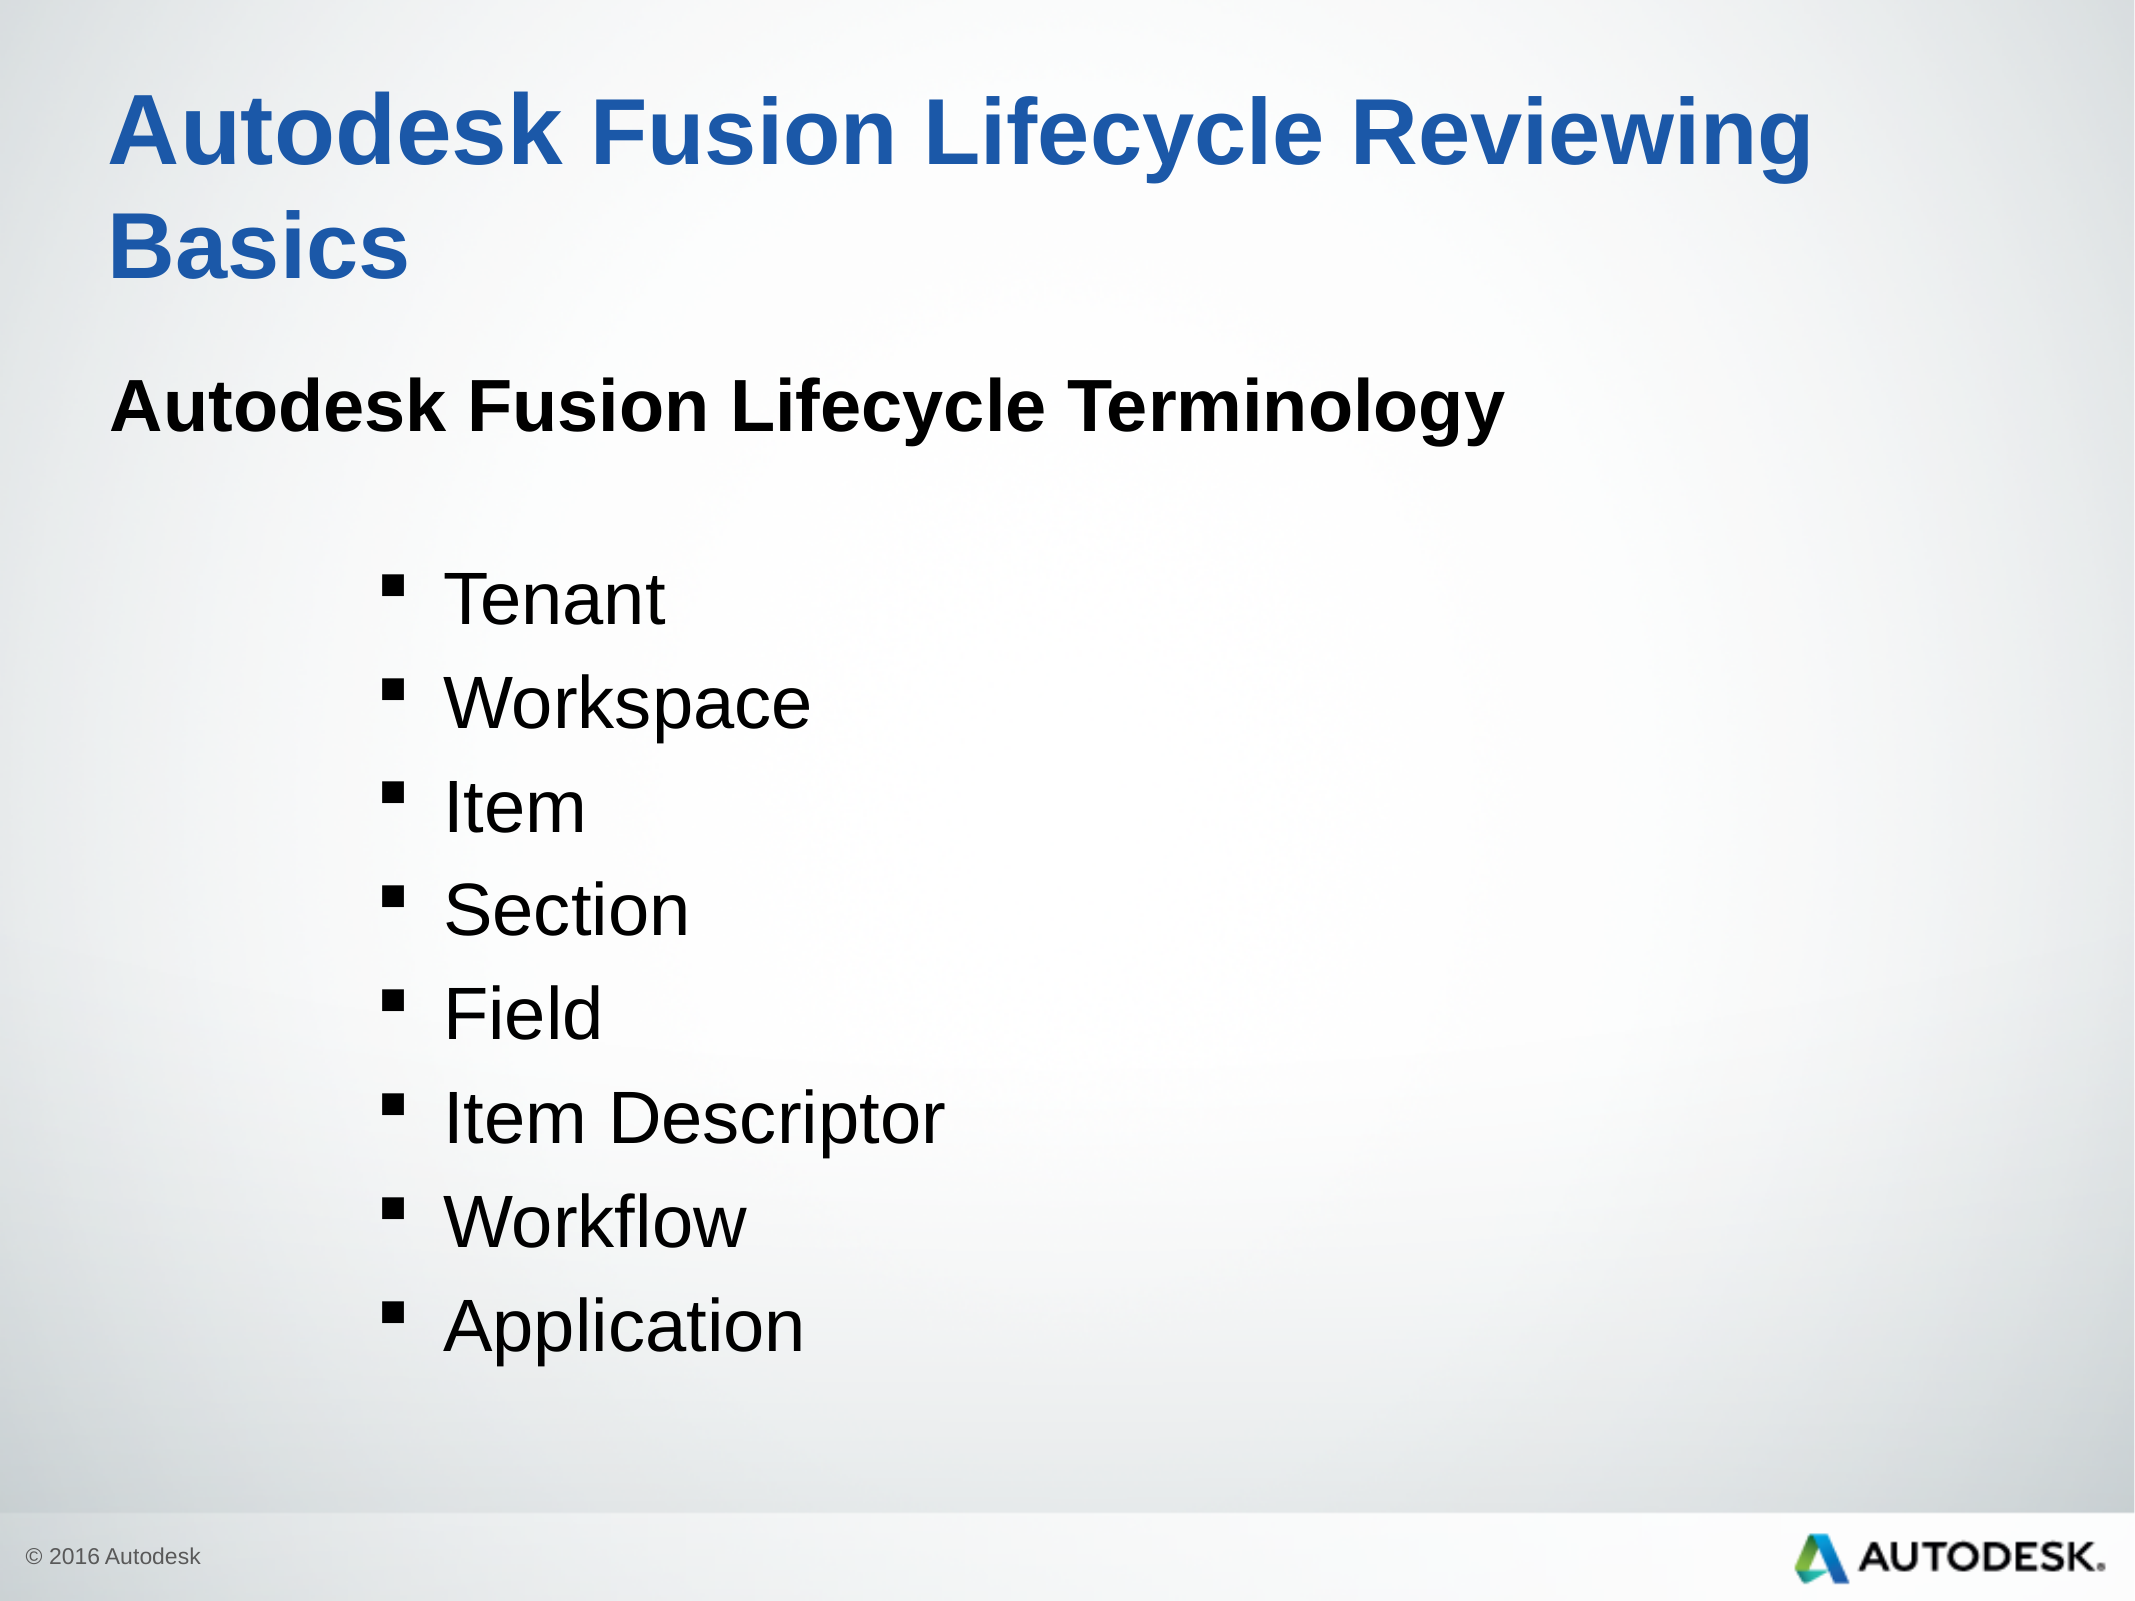

# Autodesk Fusion Lifecycle Reviewing Basics
Autodesk Fusion Lifecycle Terminology

Tenant
Workspace
Item
Section
Field
Item Descriptor
Workflow
Application